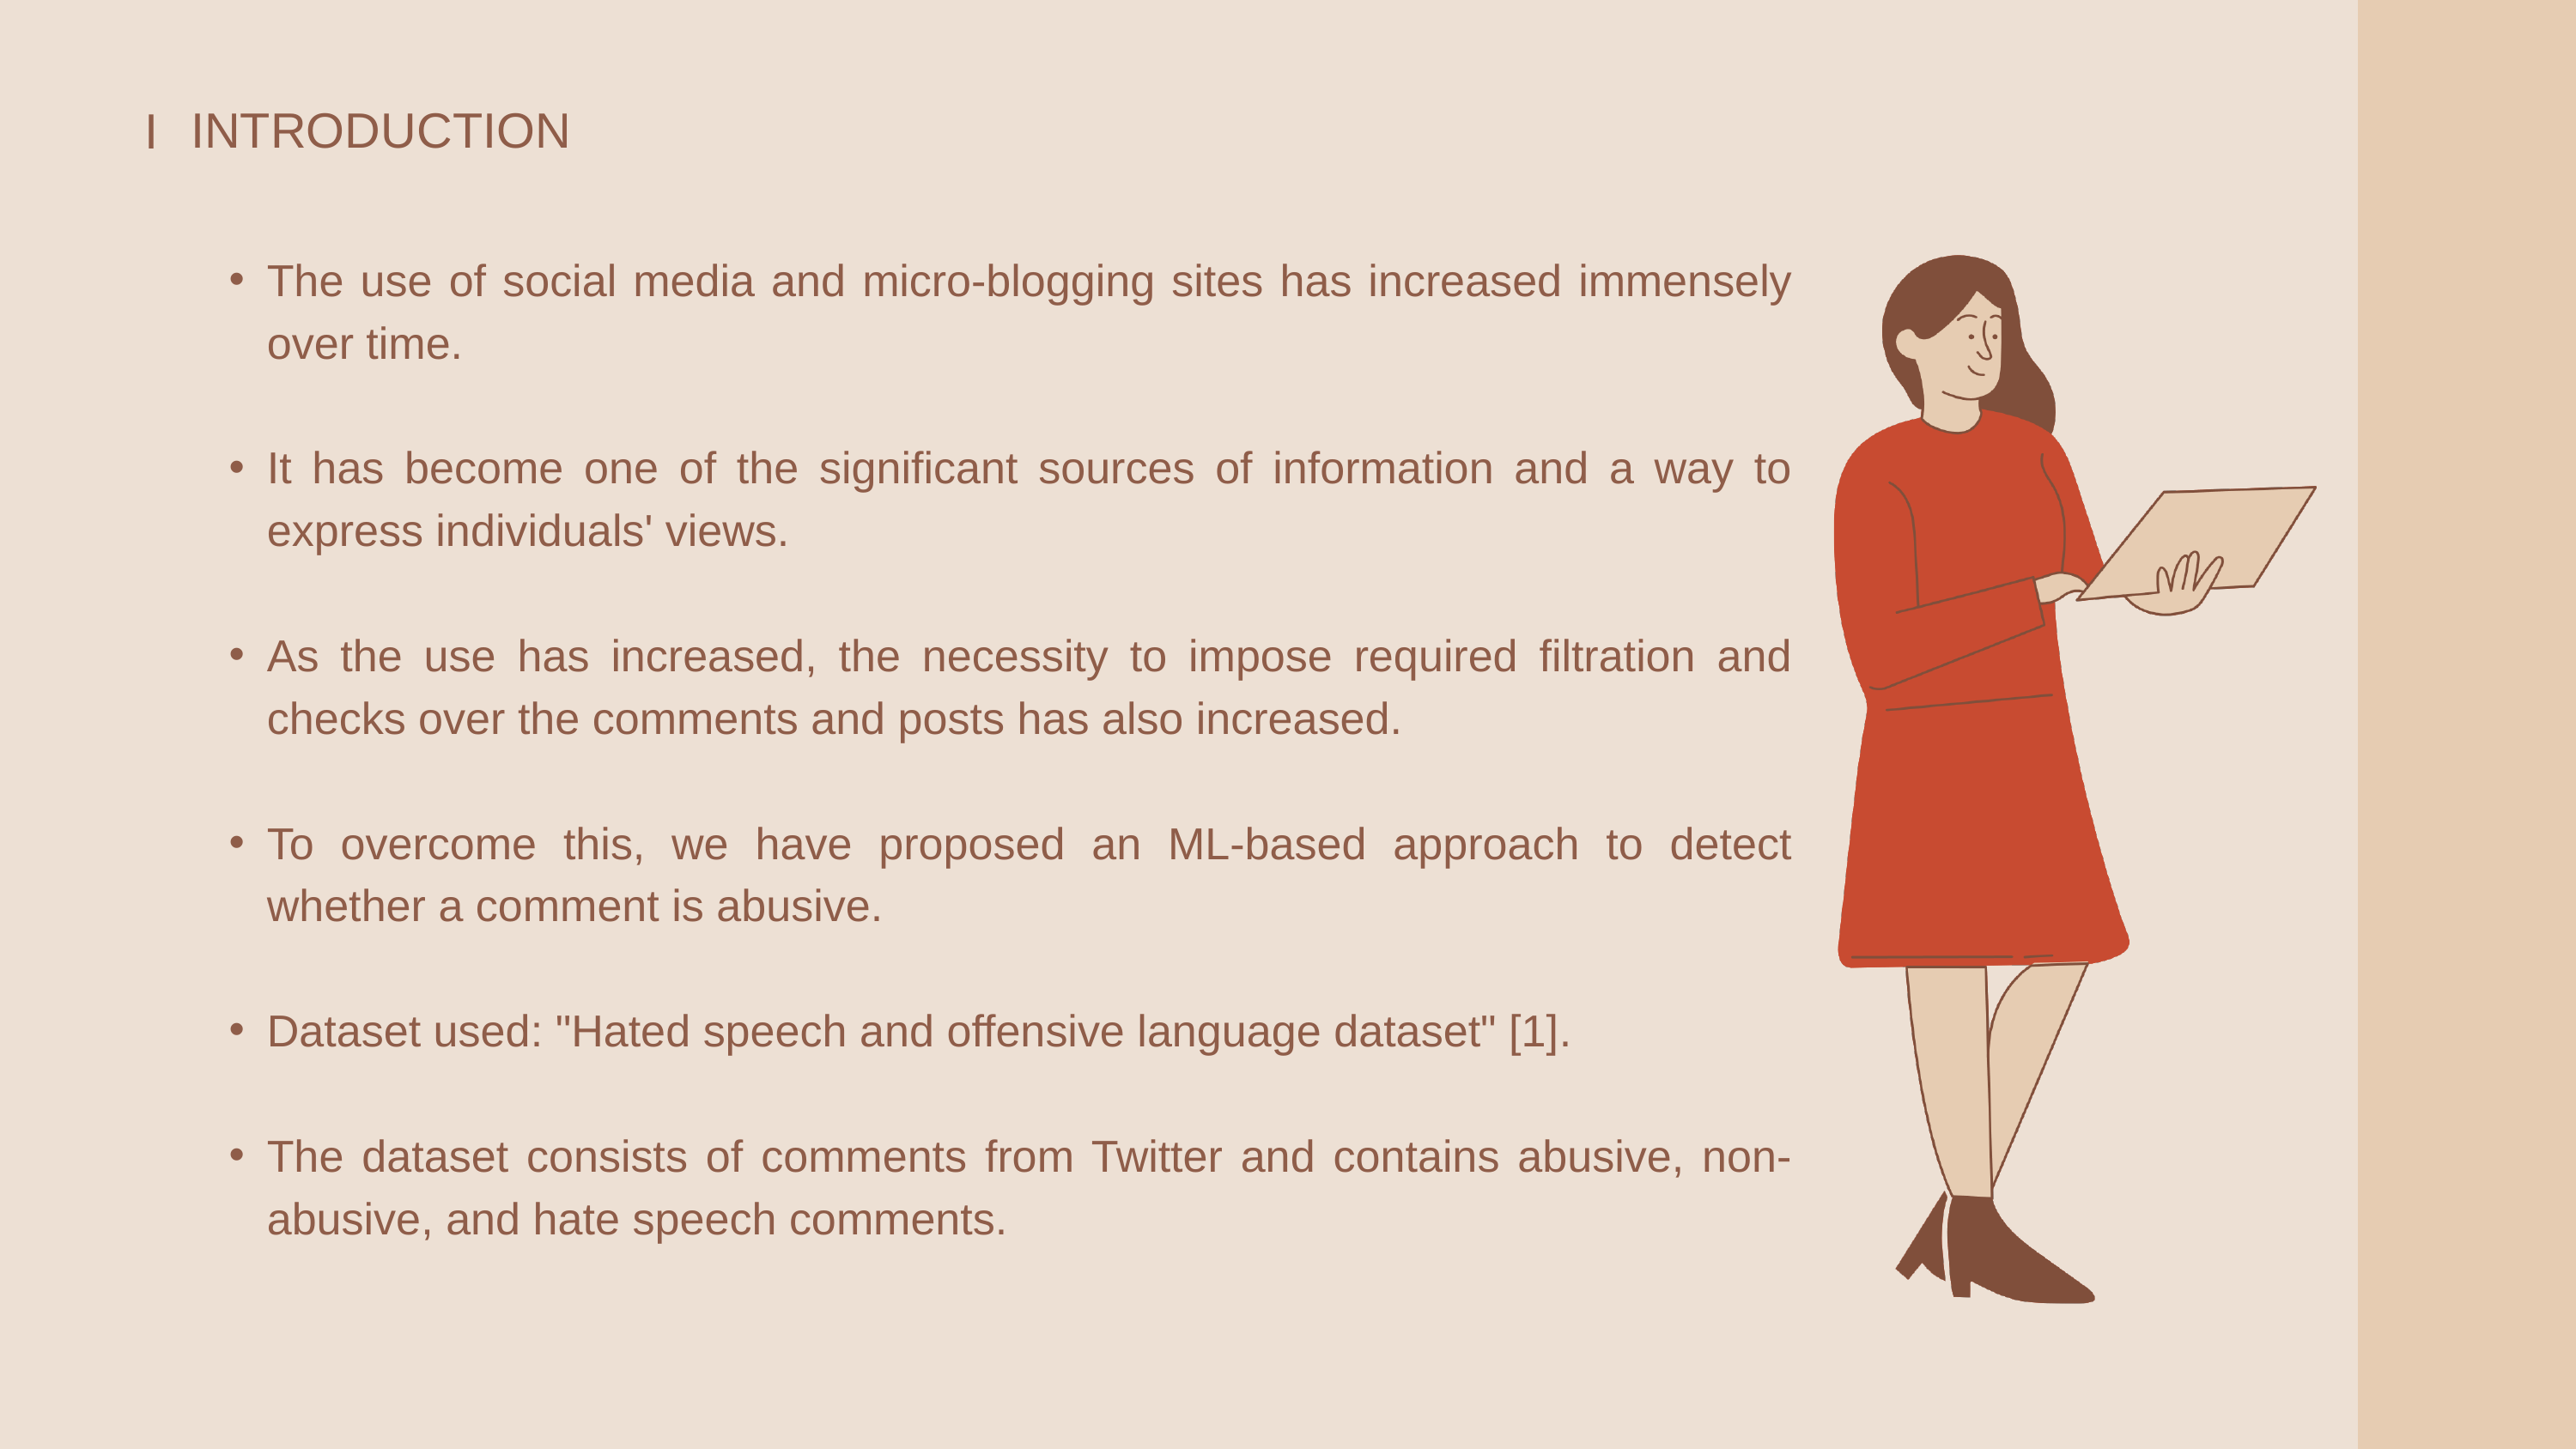

I
INTRODUCTION

The use of social media and micro-blogging sites has increased immensely over time.

It has become one of the significant sources of information and a way to express individuals' views.

As the use has increased, the necessity to impose required filtration and checks over the comments and posts has also increased.

To overcome this, we have proposed an ML-based approach to detect whether a comment is abusive.

Dataset used: "Hated speech and offensive language dataset" [1].

The dataset consists of comments from Twitter and contains abusive, non-abusive, and hate speech comments.

2